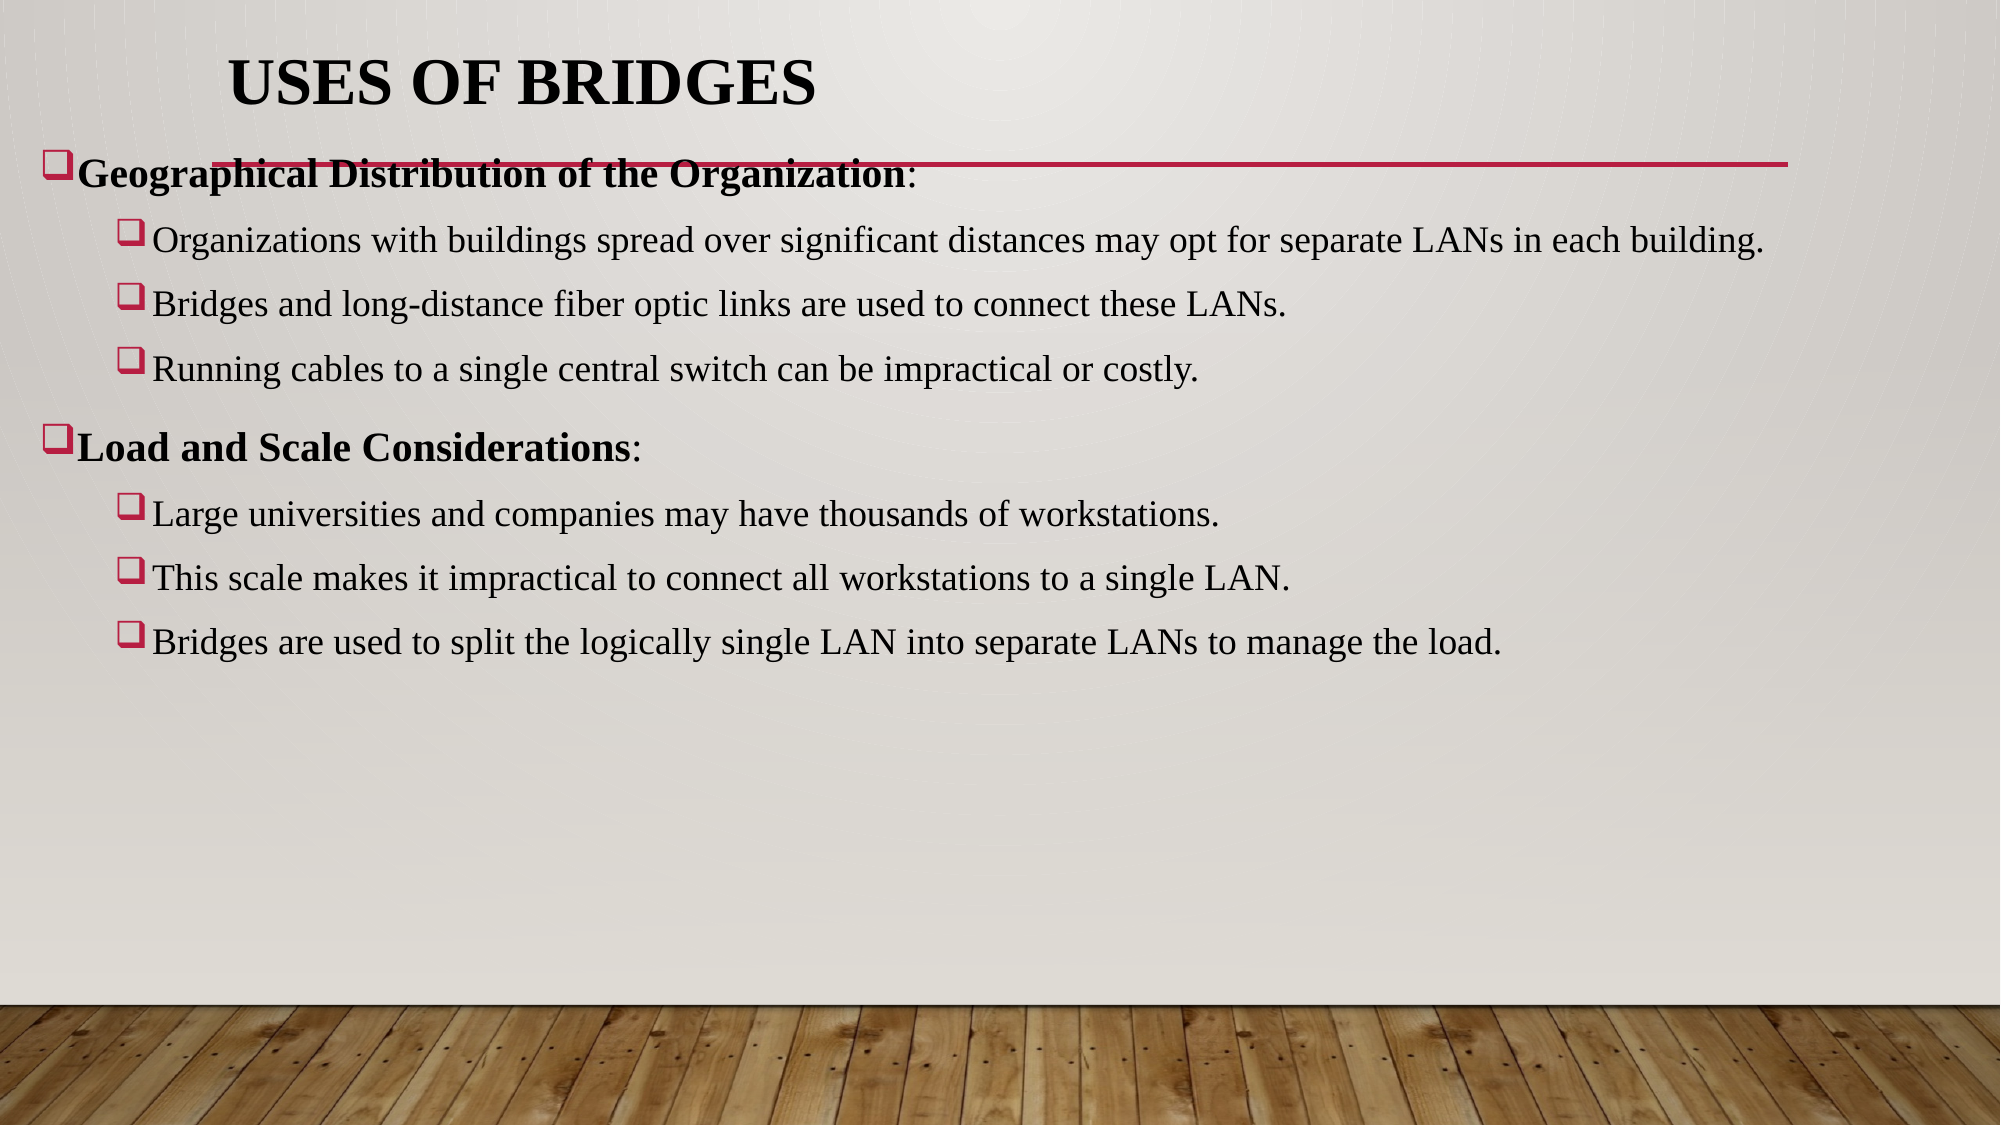

# USES OF BRIDGES
Geographical Distribution of the Organization:
Organizations with buildings spread over significant distances may opt for separate LANs in each building.
Bridges and long-distance fiber optic links are used to connect these LANs.
Running cables to a single central switch can be impractical or costly.
Load and Scale Considerations:
Large universities and companies may have thousands of workstations.
This scale makes it impractical to connect all workstations to a single LAN.
Bridges are used to split the logically single LAN into separate LANs to manage the load.